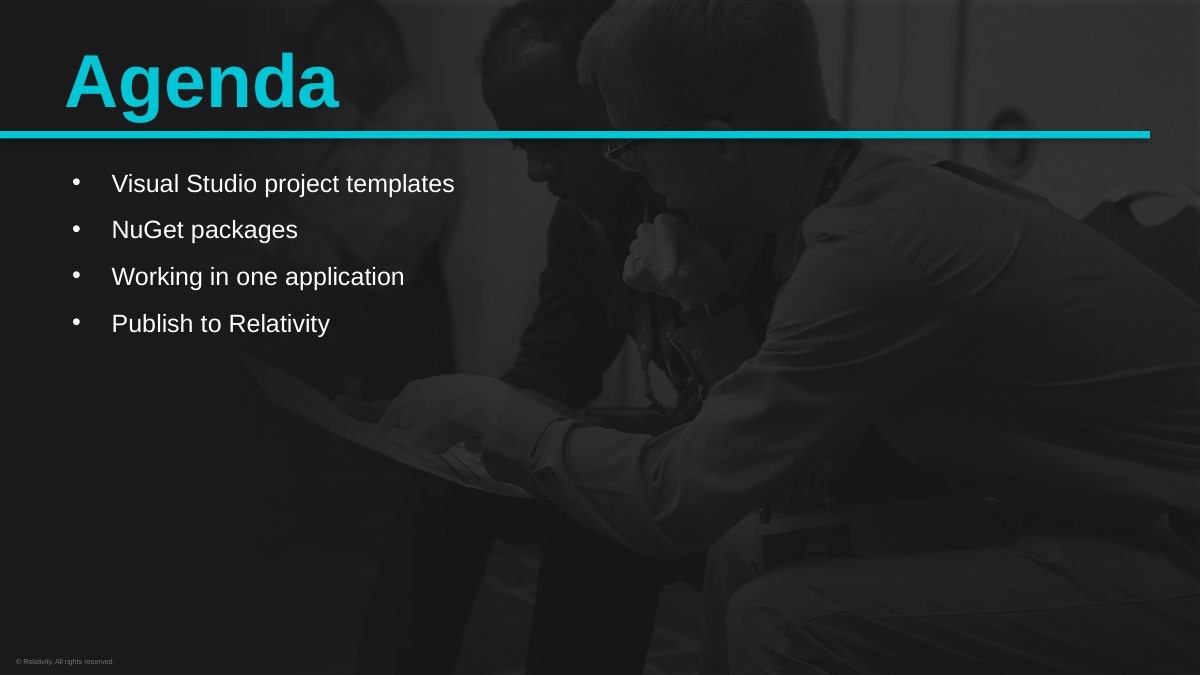

Visual Studio project templates
NuGet packages
Working in one application
Publish to Relativity